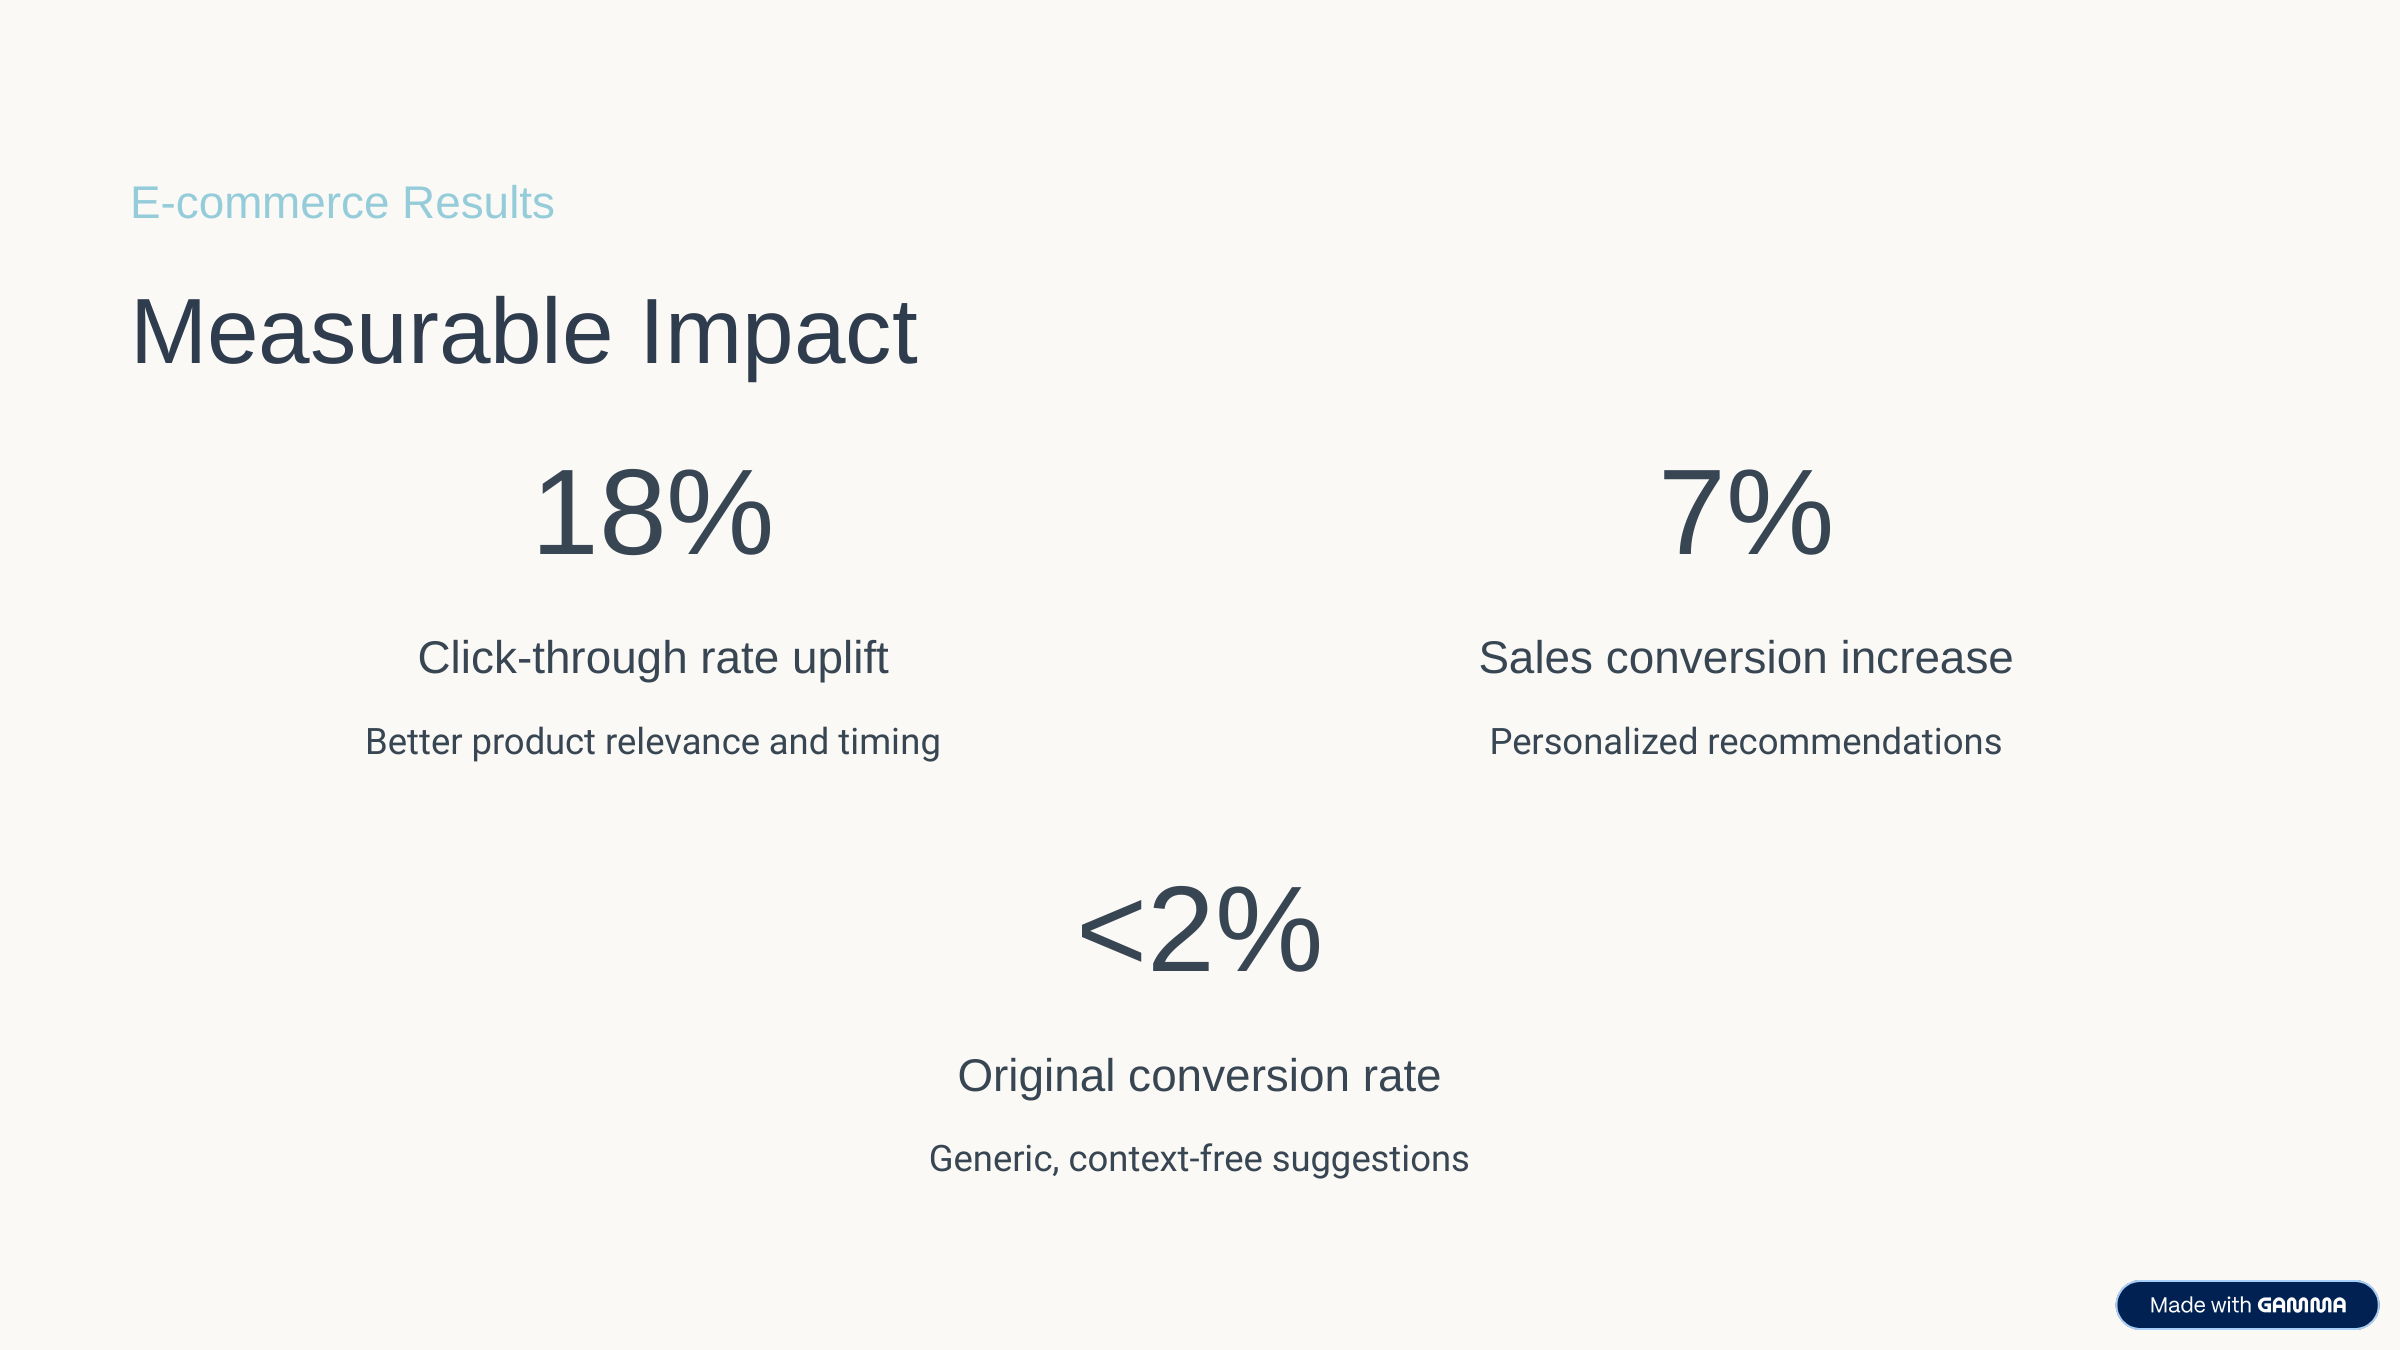

E-commerce Results
Measurable Impact
18%
7%
Click-through rate uplift
Sales conversion increase
Better product relevance and timing
Personalized recommendations
<2%
Original conversion rate
Generic, context-free suggestions